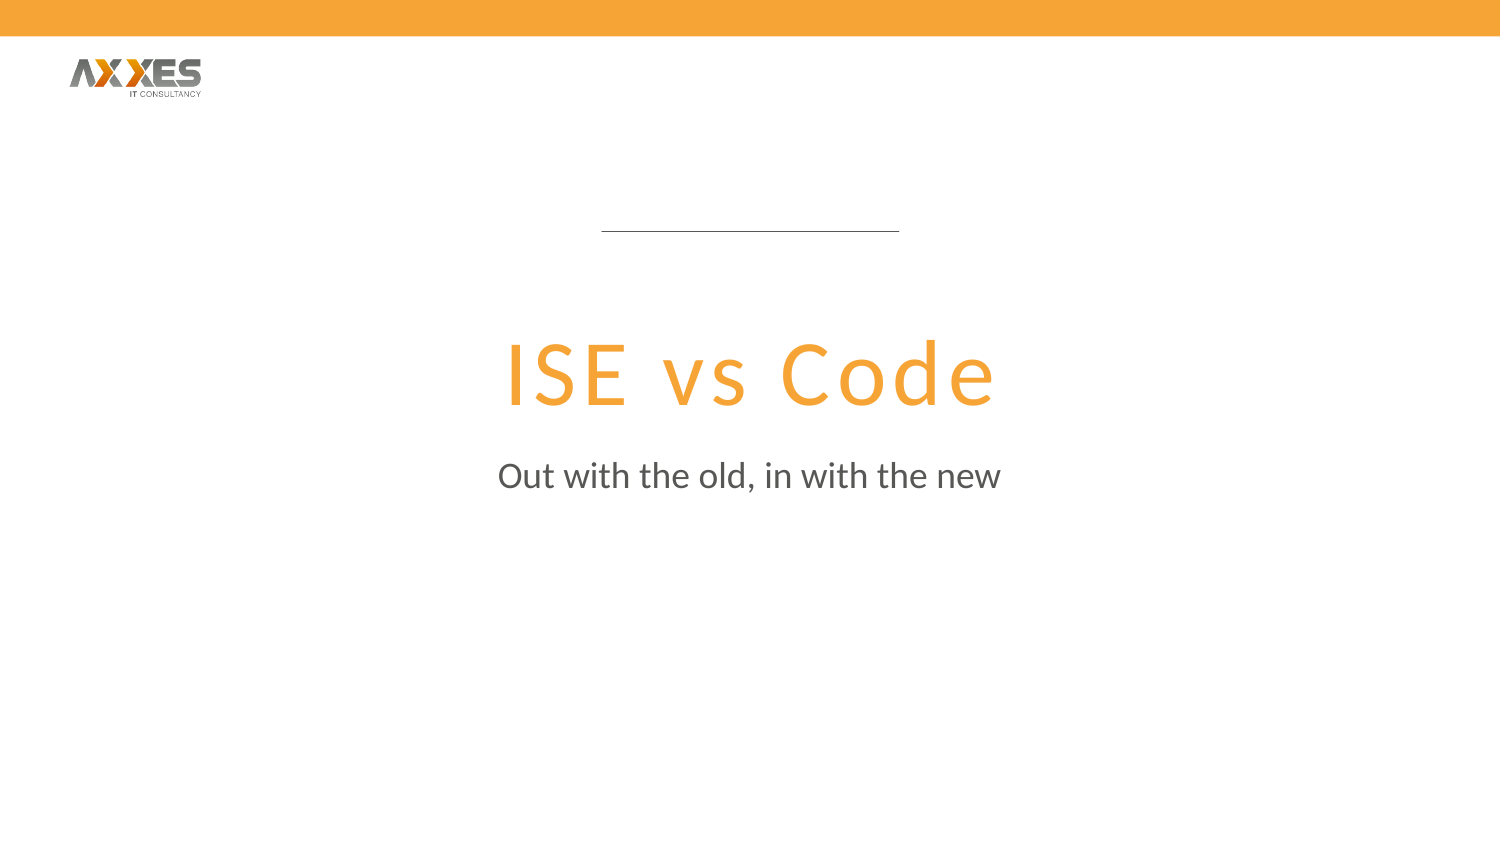

# ISE vs Code
Out with the old, in with the new